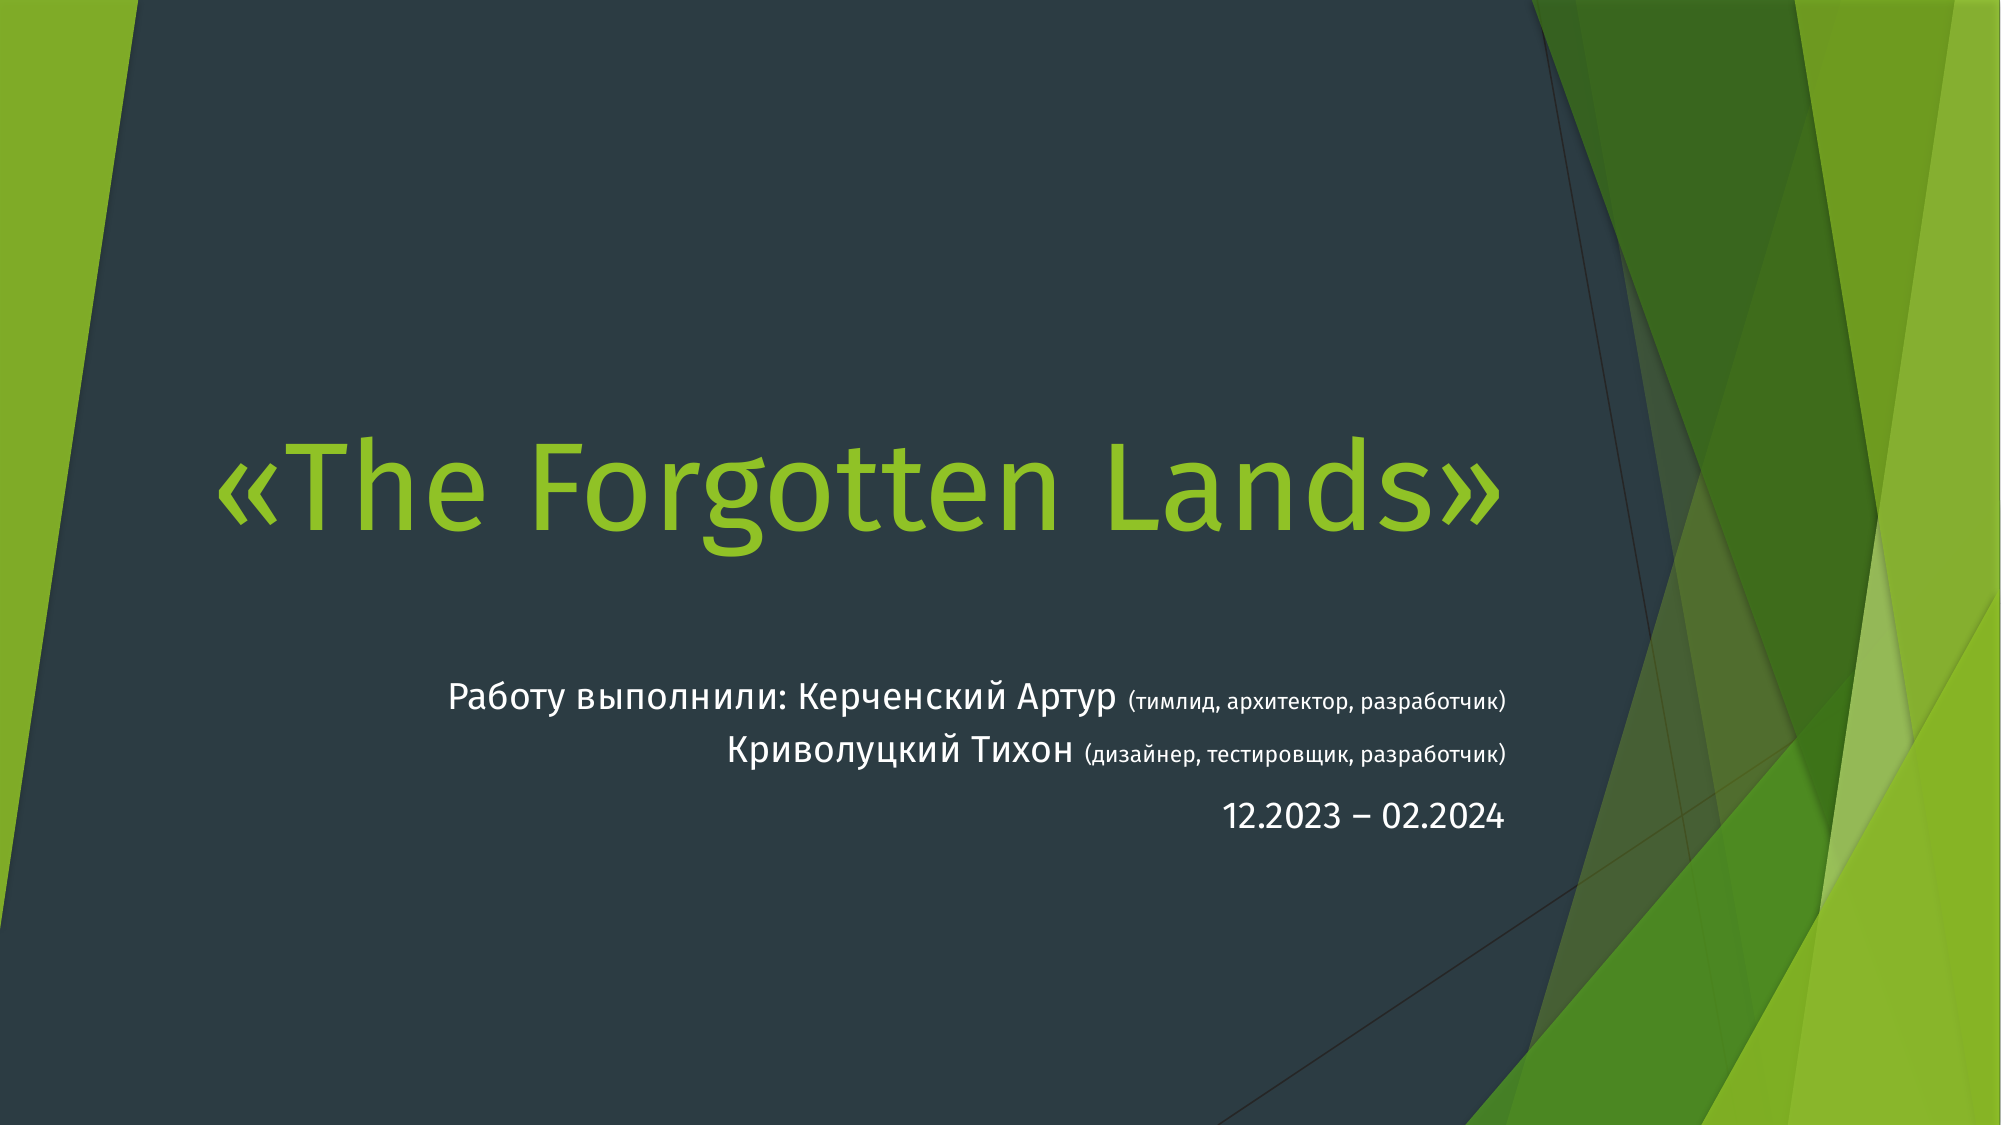

# «The Forgotten Lands»
Работу выполнили: Керченский Артур (тимлид, архитектор, разработчик)
Криволуцкий Тихон (дизайнер, тестировщик, разработчик)
12.2023 – 02.2024